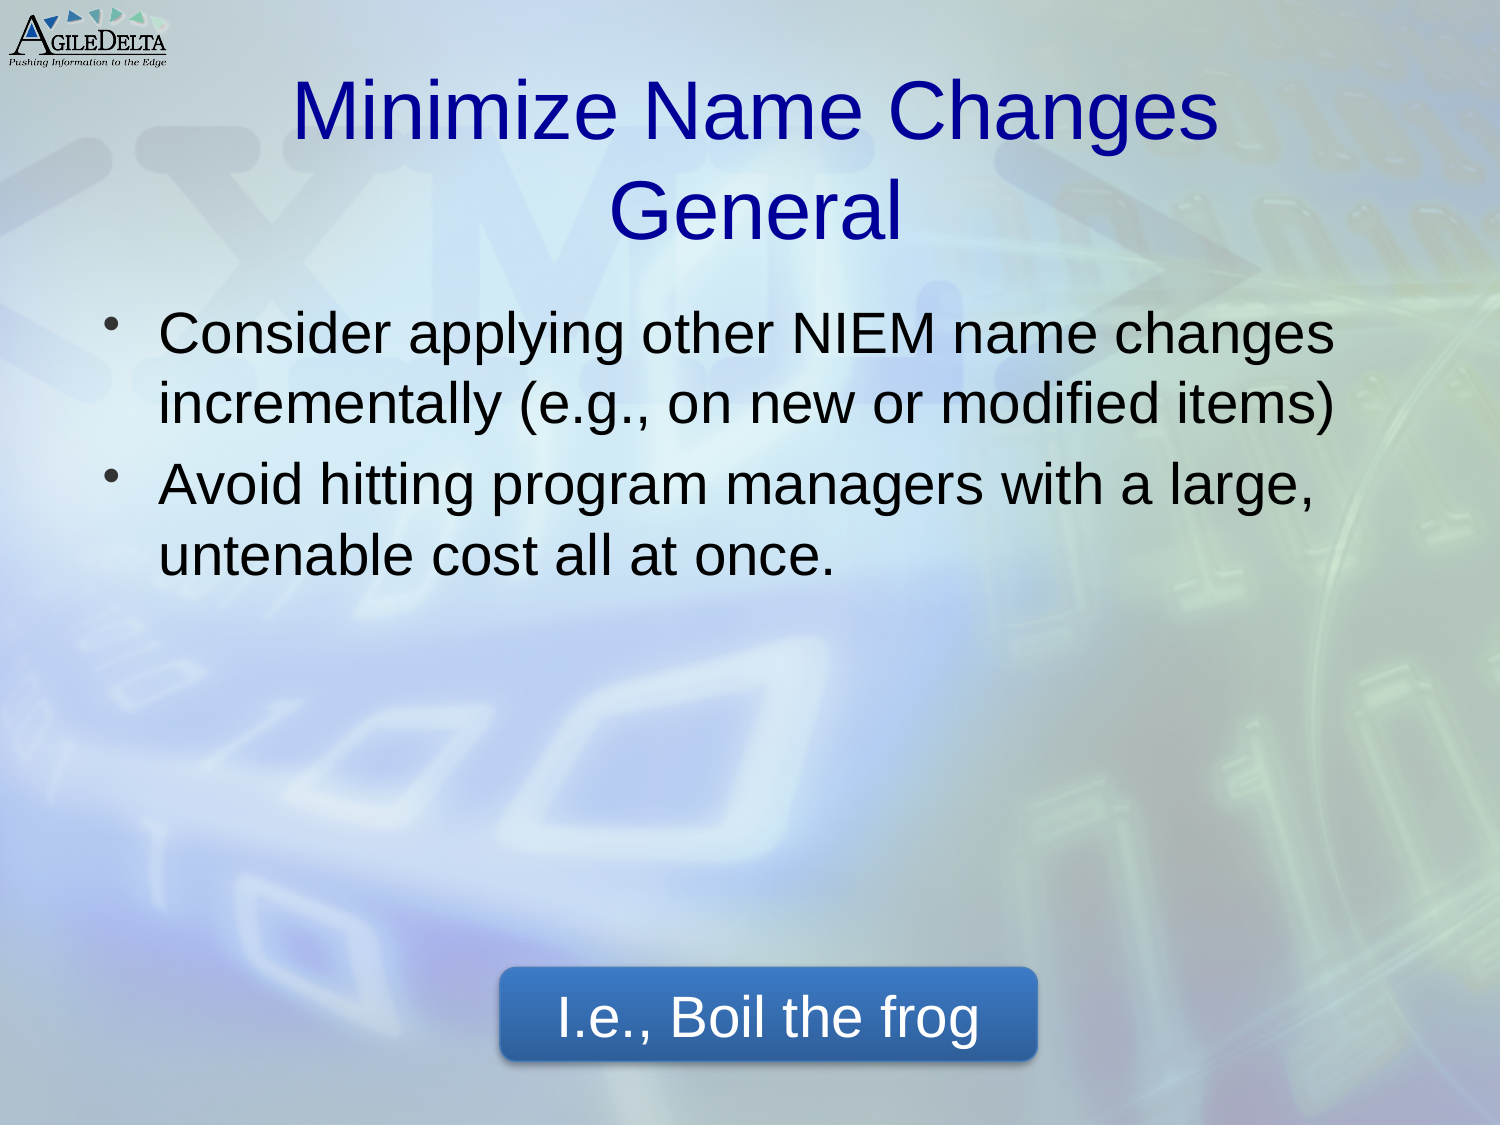

# Minimize Name Changes General
Consider applying other NIEM name changes incrementally (e.g., on new or modified items)
Avoid hitting program managers with a large, untenable cost all at once.

I.e., Boil the frog